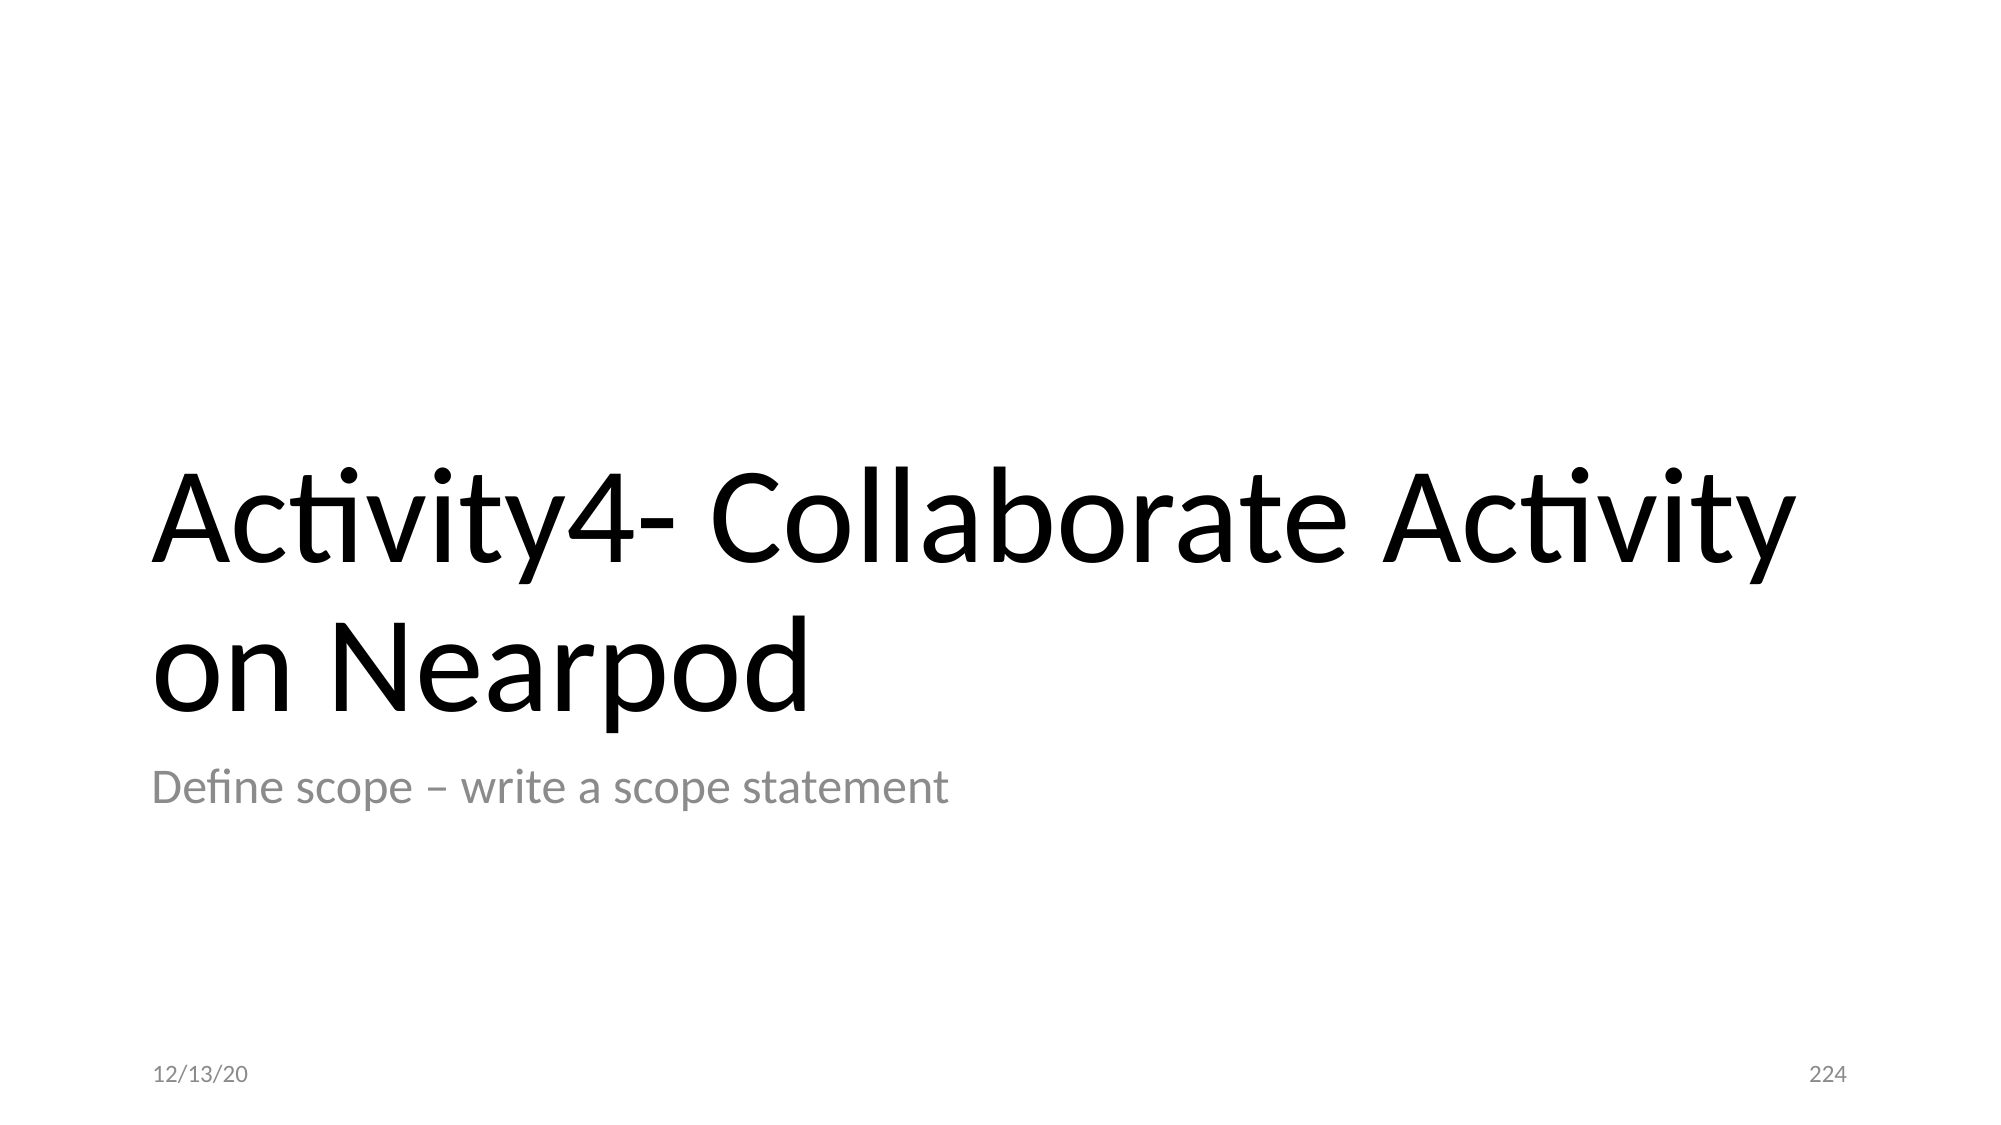

# Activity4- Collaborate Activity on Nearpod
Define scope – write a scope statement
12/13/20
224